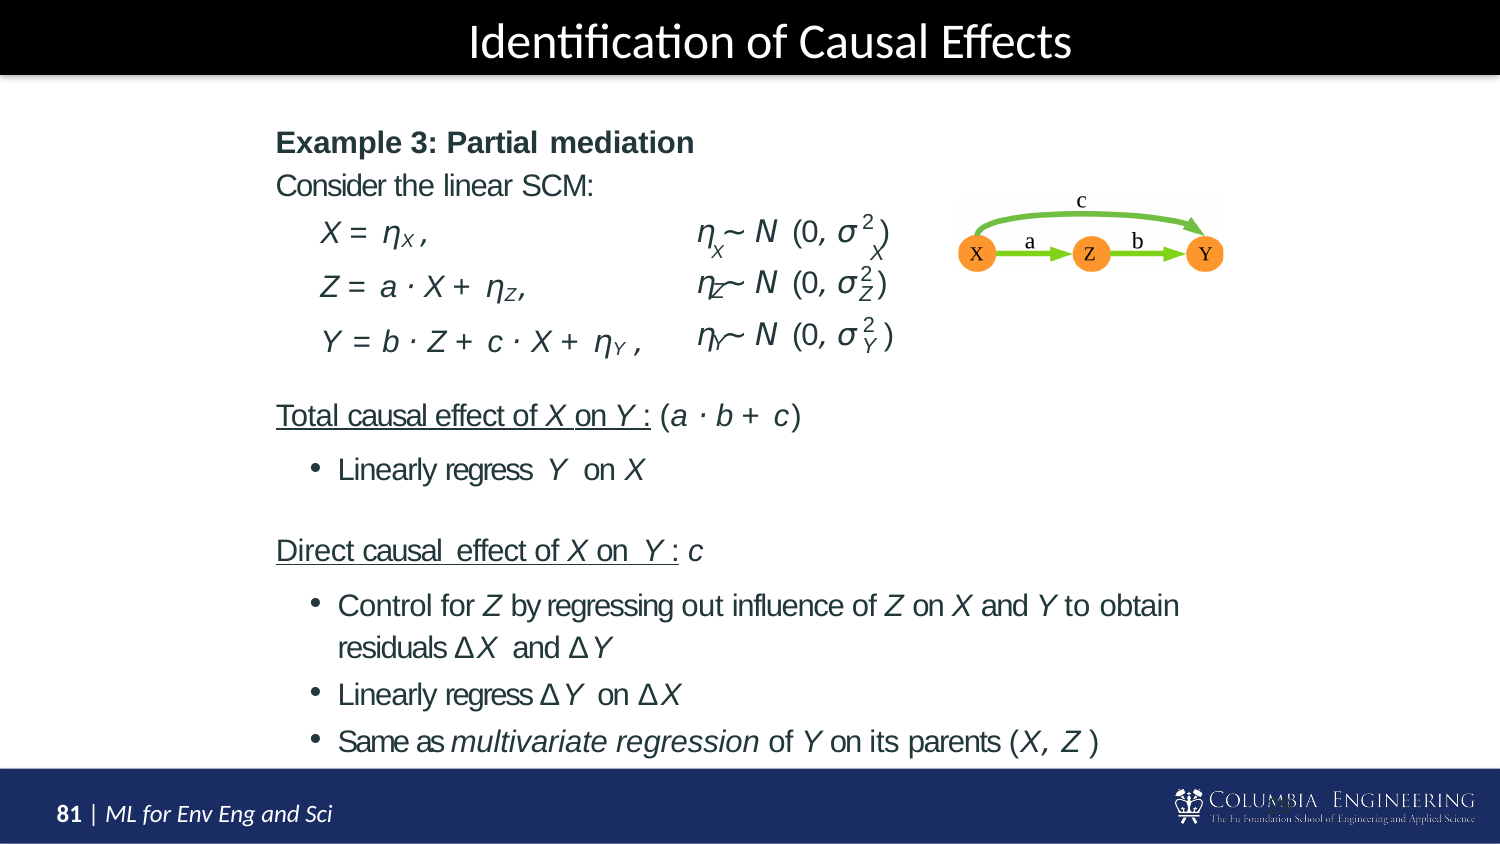

# Identification of Causal Effects
Example 3: Partial mediation
Consider the linear SCM:
X = ηX ,
Z = a · X + ηZ ,
Y = b · Z + c · X + ηY ,

2
η ∼ N (0, σ   )
X	X
2
η ∼ N (0, σ  )
Z
Z
2
η ∼ N (0, σ   )
Y
Y
Total causal effect of X on Y : (a · b + c)
Linearly regress  Y  on X
Direct causal  effect of X on  Y : c
Control for Z by regressing out influence of Z on X and Y to obtain  residuals ∆X and ∆Y
Linearly regress ∆Y on ∆X
Same as multivariate regression of Y on its parents (X, Z )
29